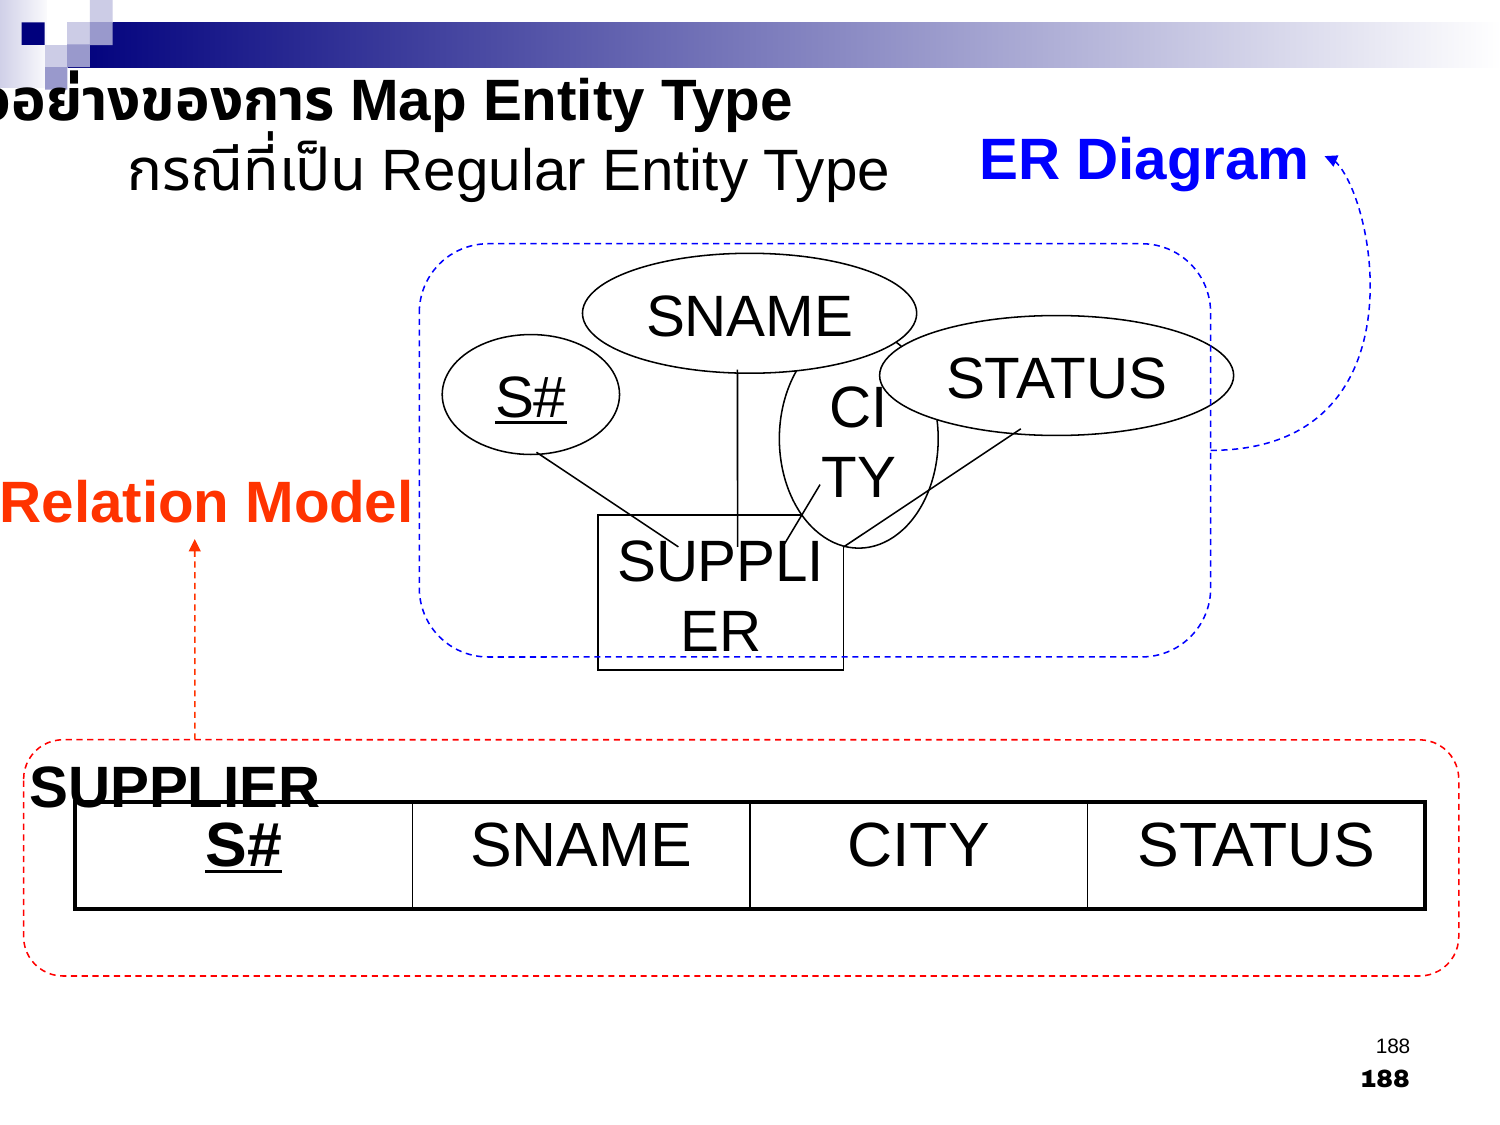

ตัวอย่างของการ Map Entity Type
            กรณีที่เป็น Regular Entity Type
ER Diagram

SNAME
STATUS
S#

CITY

Relation Model

SUPPLIER

SUPPLIER
| S# | SNAME | CITY | STATUS |
| --- | --- | --- | --- |
188
188